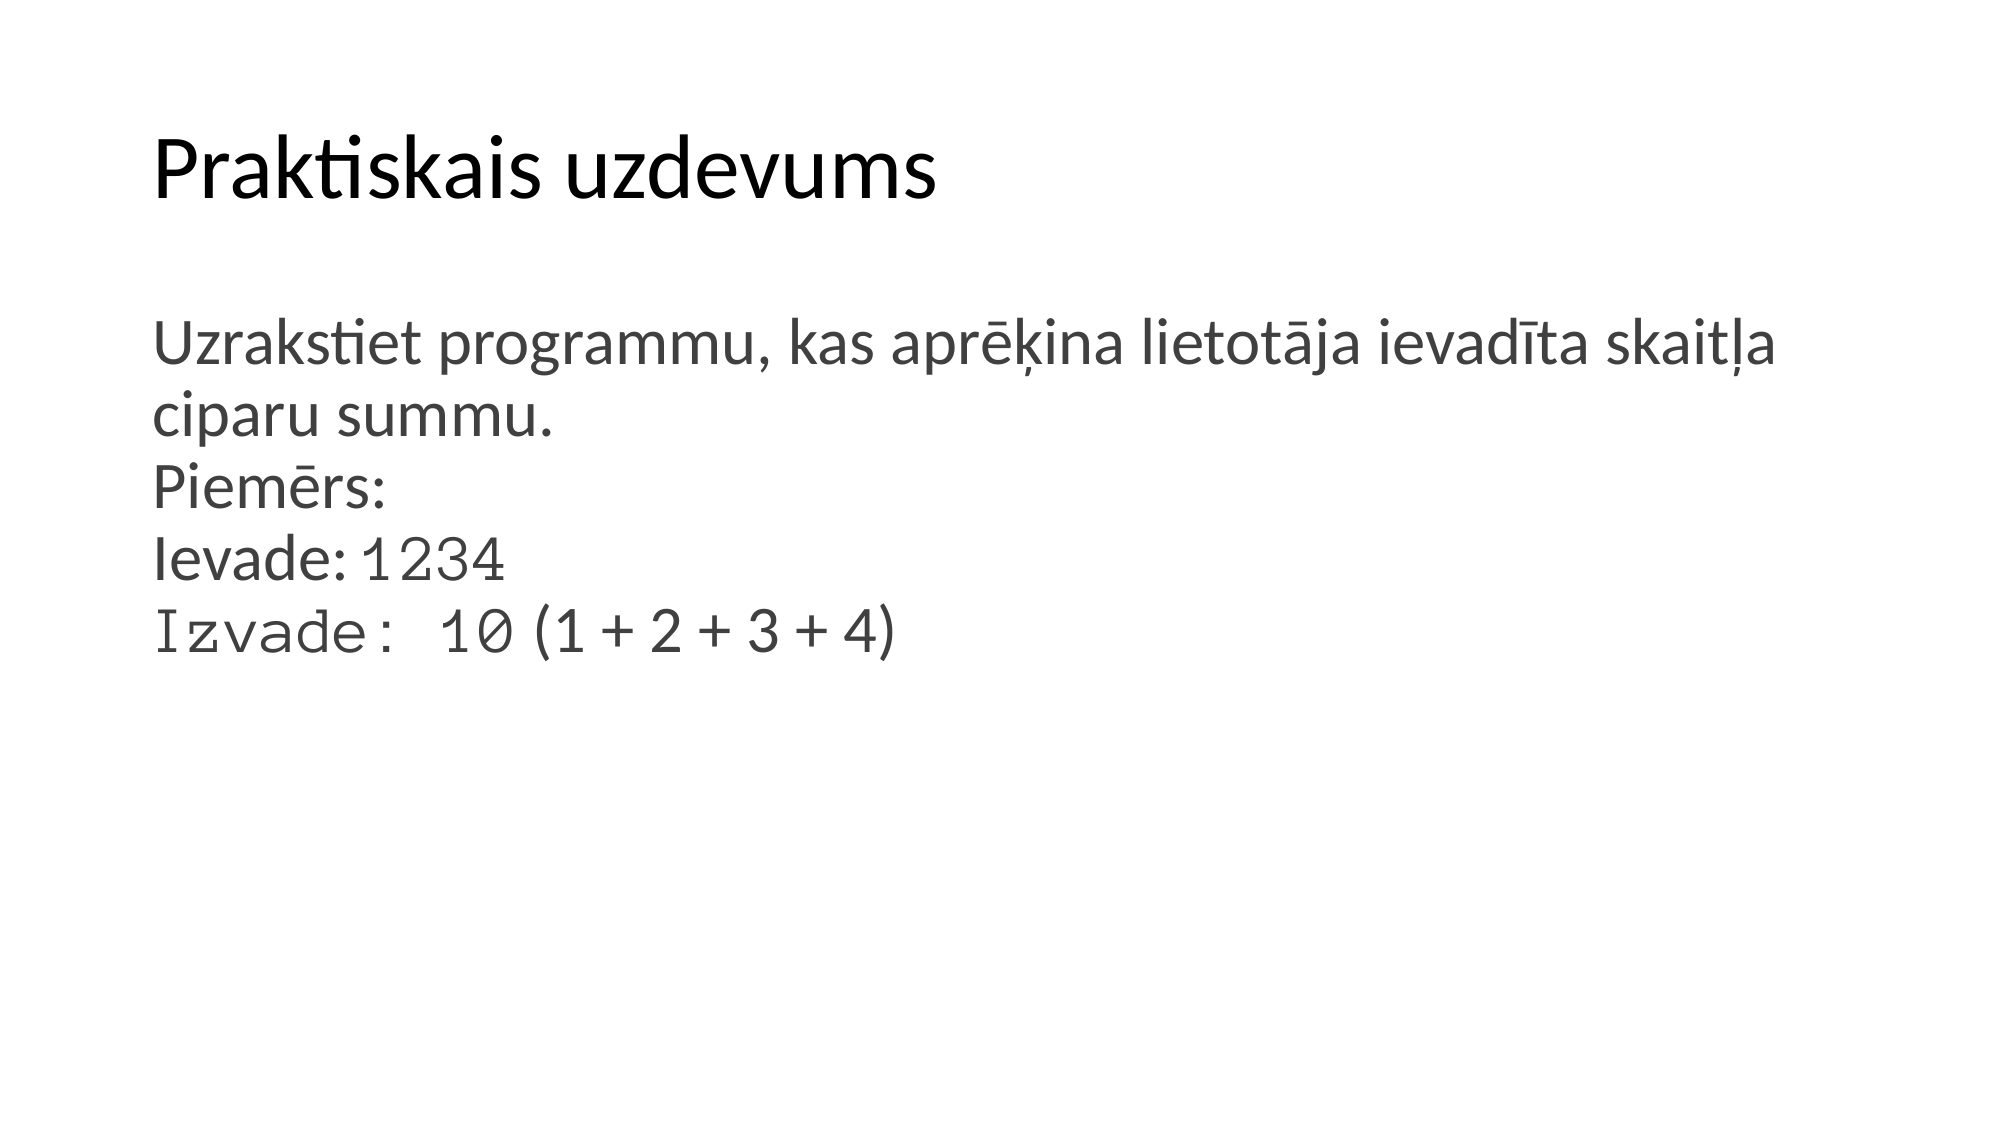

# Praktiskais uzdevums
Uzrakstiet programmu, kas aprēķina lietotāja ievadīta skaitļa ciparu summu.
Piemērs:
Ievade: 1234
Izvade: 10 (1 + 2 + 3 + 4)